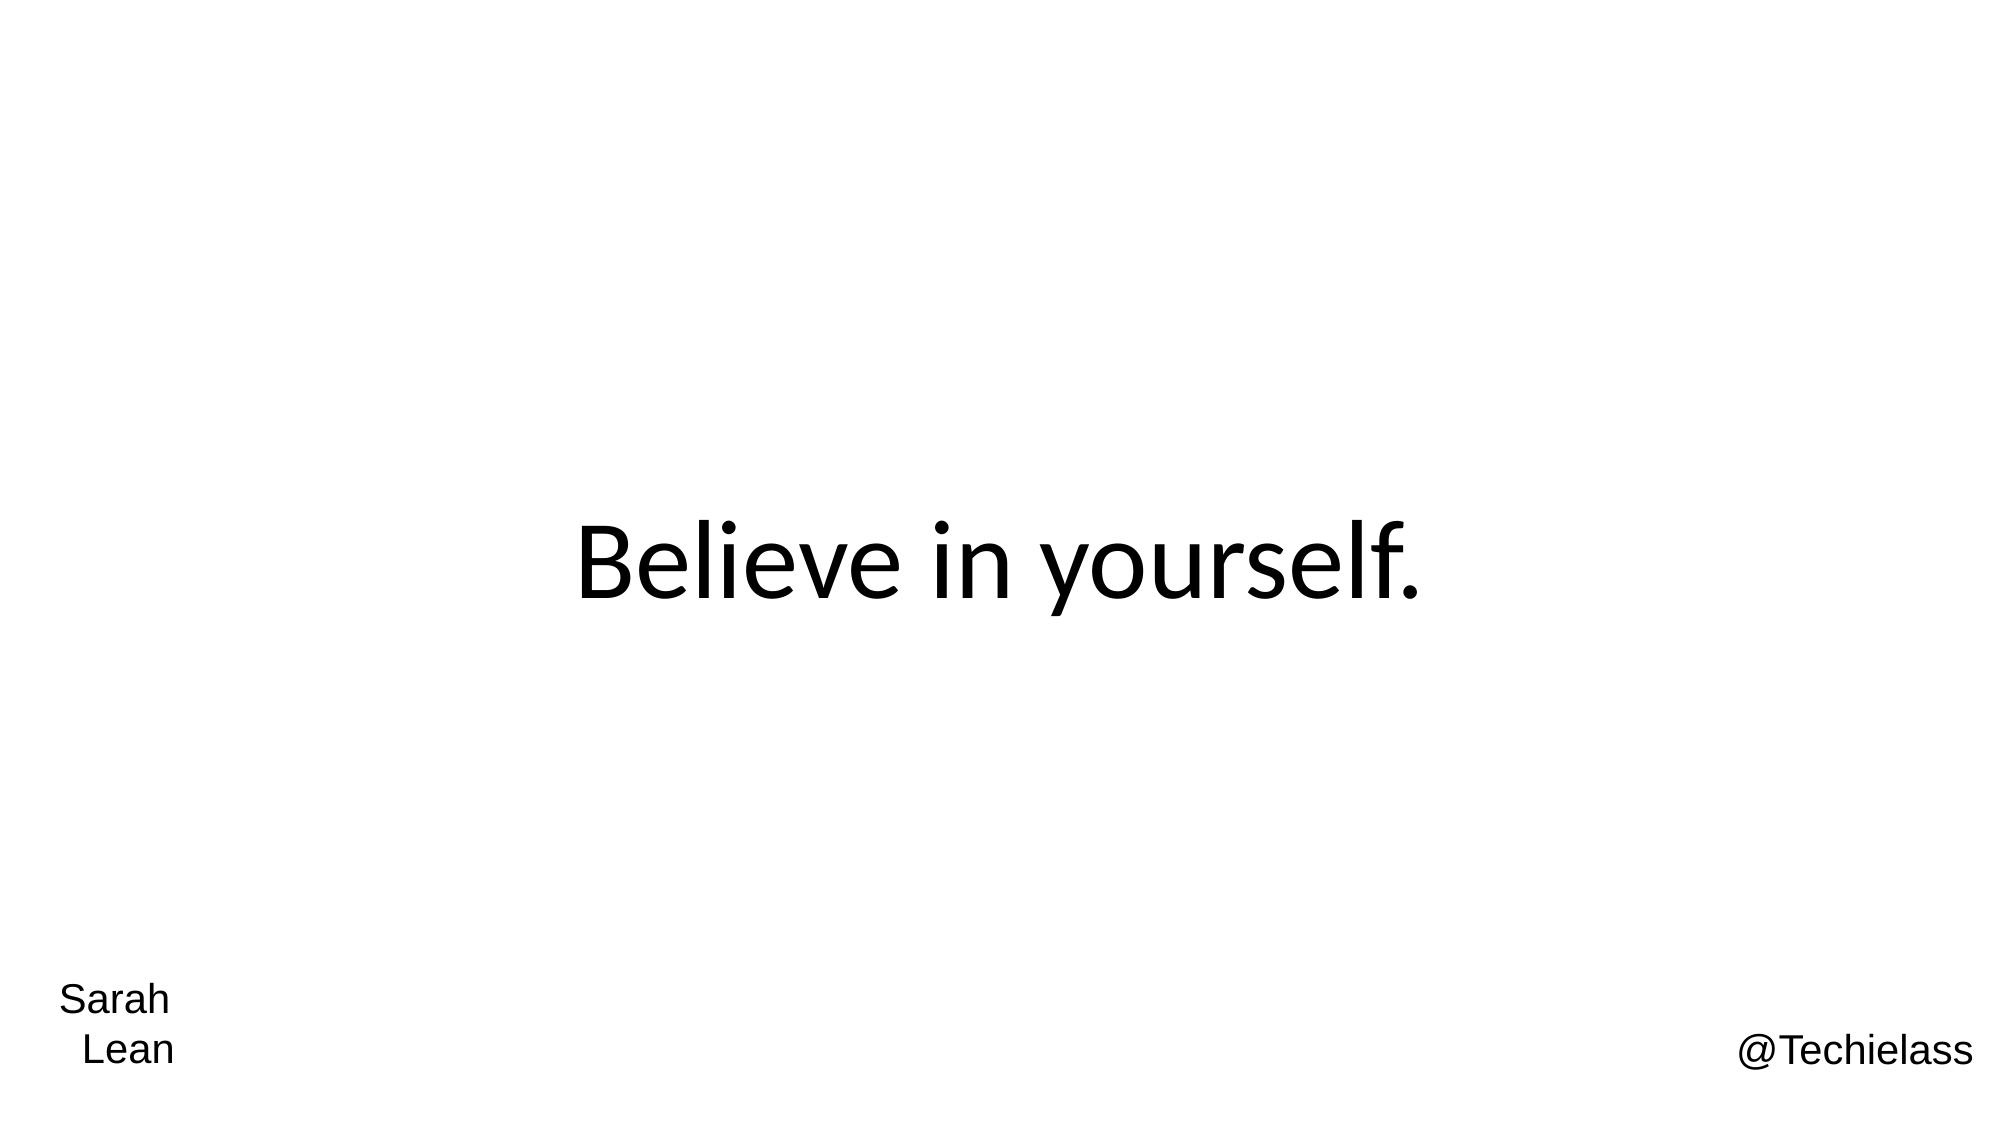

# Believe in yourself.
Sarah
  Lean
@Techielass